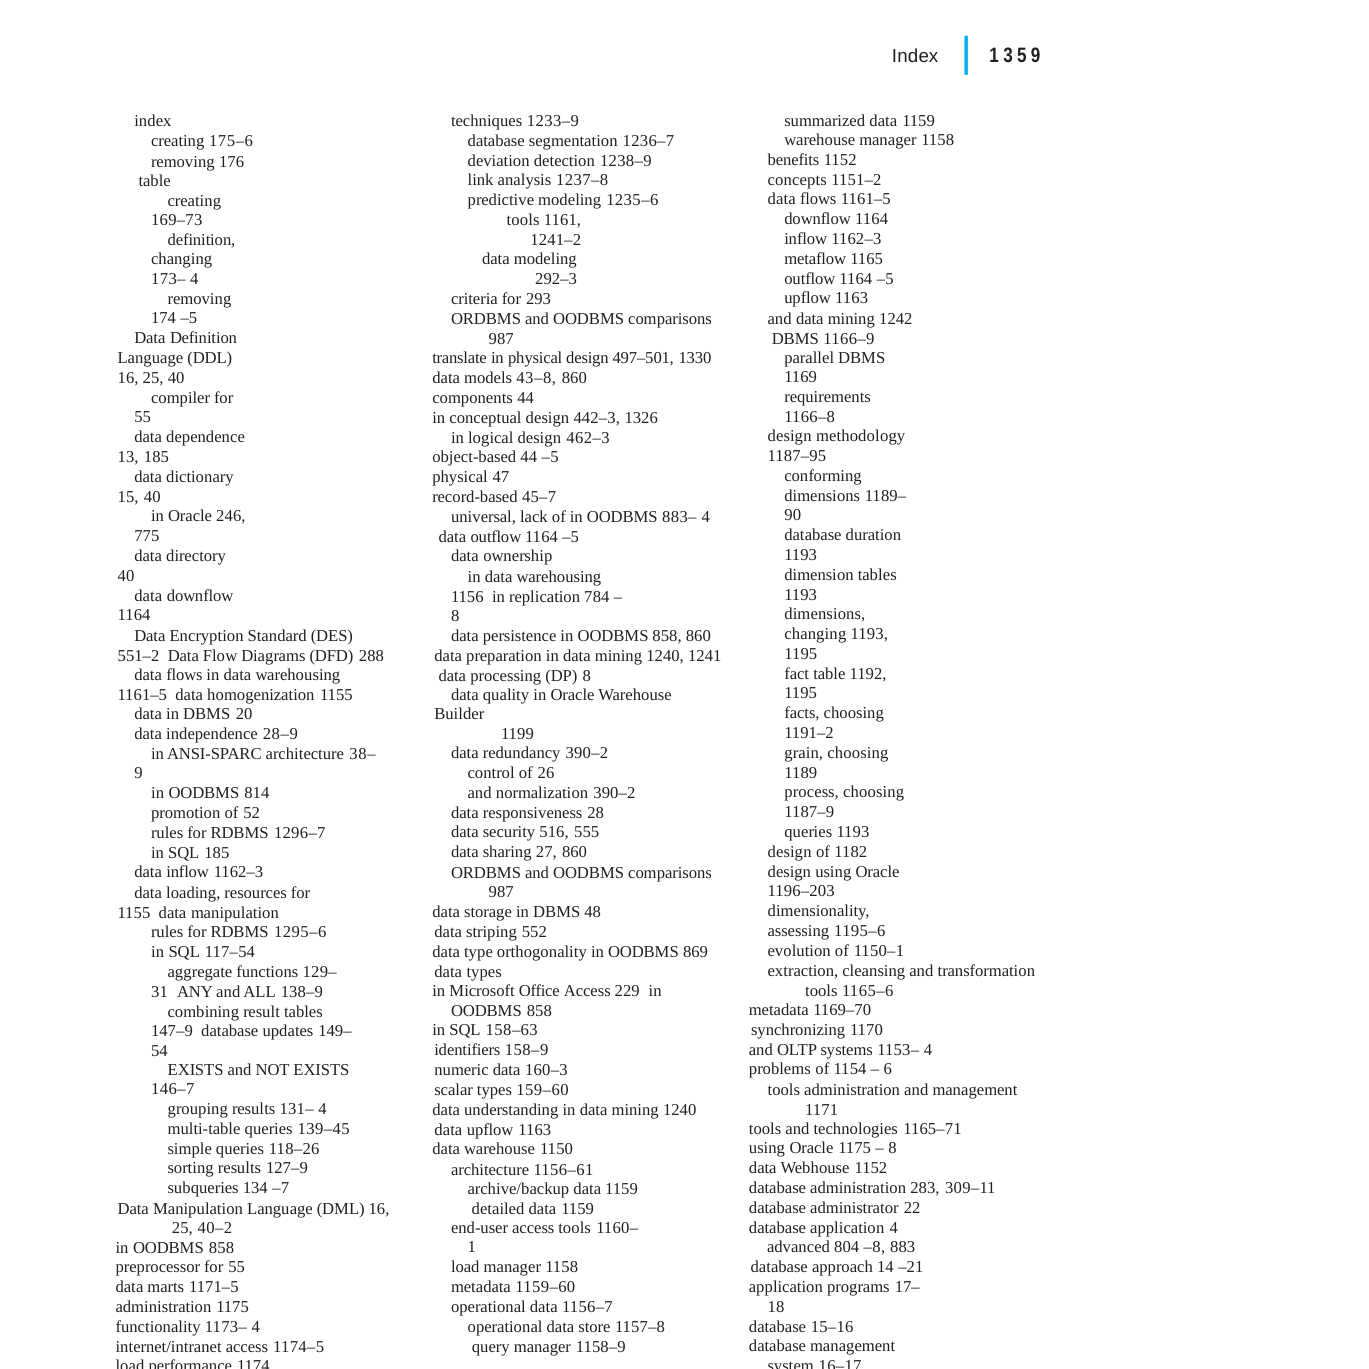

|
Index	1359
summarized data 1159
warehouse manager 1158
benefits 1152
concepts 1151–2
data flows 1161–5
downflow 1164
inflow 1162–3
metaflow 1165
outflow 1164 –5
upflow 1163
and data mining 1242  DBMS 1166–9
parallel DBMS 1169
requirements 1166–8
design methodology 1187–95
conforming dimensions 1189–90
database duration 1193
dimension tables 1193
dimensions, changing 1193, 1195
fact table 1192, 1195
facts, choosing 1191–2
grain, choosing 1189
process, choosing 1187–9
queries 1193
design of 1182
design using Oracle 1196–203
dimensionality, assessing 1195–6
evolution of 1150–1
extraction, cleansing and transformation  tools 1165–6
metadata 1169–70
synchronizing 1170
and OLTP systems 1153– 4
problems of 1154 – 6
tools administration and management  1171
tools and technologies 1165–71
using Oracle 1175 – 8
data Webhouse 1152
database administration 283, 309–11
database administrator 22
database application 4
advanced 804 –8, 883
database approach 14 –21
application programs 17–18
database 15–16
database management system 16–17
roles in 21– 4
data administrator 22
database administrator 22  Database Architecture Framework Task
Group (DAFTG) 55
database design 285, 291–7
application design 285, 299–303
transaction design 300–1  user interface design 301–3
approaches 291–2
CASE tools 307–8
techniques 1233–9
database segmentation 1236–7
deviation detection 1238–9
link analysis 1237–8
predictive modeling 1235–6
tools 1161, 1241–2
data modeling 292–3
criteria for 293
ORDBMS and OODBMS comparisons  987
translate in physical design 497–501, 1330
data models 43–8, 860
components 44
in conceptual design 442–3, 1326  in logical design 462–3
object-based 44 –5
physical 47
record-based 45–7
universal, lack of in OODBMS 883– 4  data outflow 1164 –5
data ownership
in data warehousing 1156  in replication 784 –8
data persistence in OODBMS 858, 860  data preparation in data mining 1240, 1241  data processing (DP) 8
data quality in Oracle Warehouse Builder
1199
data redundancy 390–2
control of 26
and normalization 390–2
data responsiveness 28
data security 516, 555
data sharing 27, 860
ORDBMS and OODBMS comparisons  987
data storage in DBMS 48  data striping 552
data type orthogonality in OODBMS 869  data types
in Microsoft Office Access 229  in OODBMS 858
in SQL 158–63
identifiers 158–9
numeric data 160–3
scalar types 159–60
data understanding in data mining 1240  data upflow 1163
data warehouse 1150
architecture 1156–61  archive/backup data 1159  detailed data 1159
end-user access tools 1160–1
load manager 1158
metadata 1159–60
operational data 1156–7  operational data store 1157–8  query manager 1158–9
index
creating 175–6
removing 176  table
creating 169–73
definition, changing 173– 4
removing 174 –5
Data Definition Language (DDL) 16, 25, 40
compiler for 55
data dependence 13, 185
data dictionary 15, 40
in Oracle 246, 775
data directory 40
data downflow 1164
Data Encryption Standard (DES) 551–2  Data Flow Diagrams (DFD) 288
data flows in data warehousing 1161–5  data homogenization 1155
data in DBMS 20
data independence 28–9
in ANSI-SPARC architecture 38–9
in OODBMS 814
promotion of 52
rules for RDBMS 1296–7
in SQL 185
data inflow 1162–3
data loading, resources for 1155  data manipulation
rules for RDBMS 1295–6
in SQL 117–54
aggregate functions 129–31  ANY and ALL 138–9
combining result tables 147–9  database updates 149–54
EXISTS and NOT EXISTS 146–7
grouping results 131– 4
multi-table queries 139–45
simple queries 118–26
sorting results 127–9
subqueries 134 –7
Data Manipulation Language (DML) 16,  25, 40–2
in OODBMS 858
preprocessor for 55
data marts 1171–5
administration 1175
functionality 1173– 4
internet/intranet access 1174–5
load performance 1174
reasons for 1173
size 1174
user access 1174
data metaflow 1165
data mining 1233
CRISP-DM model 1239– 40
and data warehousing 1242  in Oracle 1242– 4
process 1239– 40